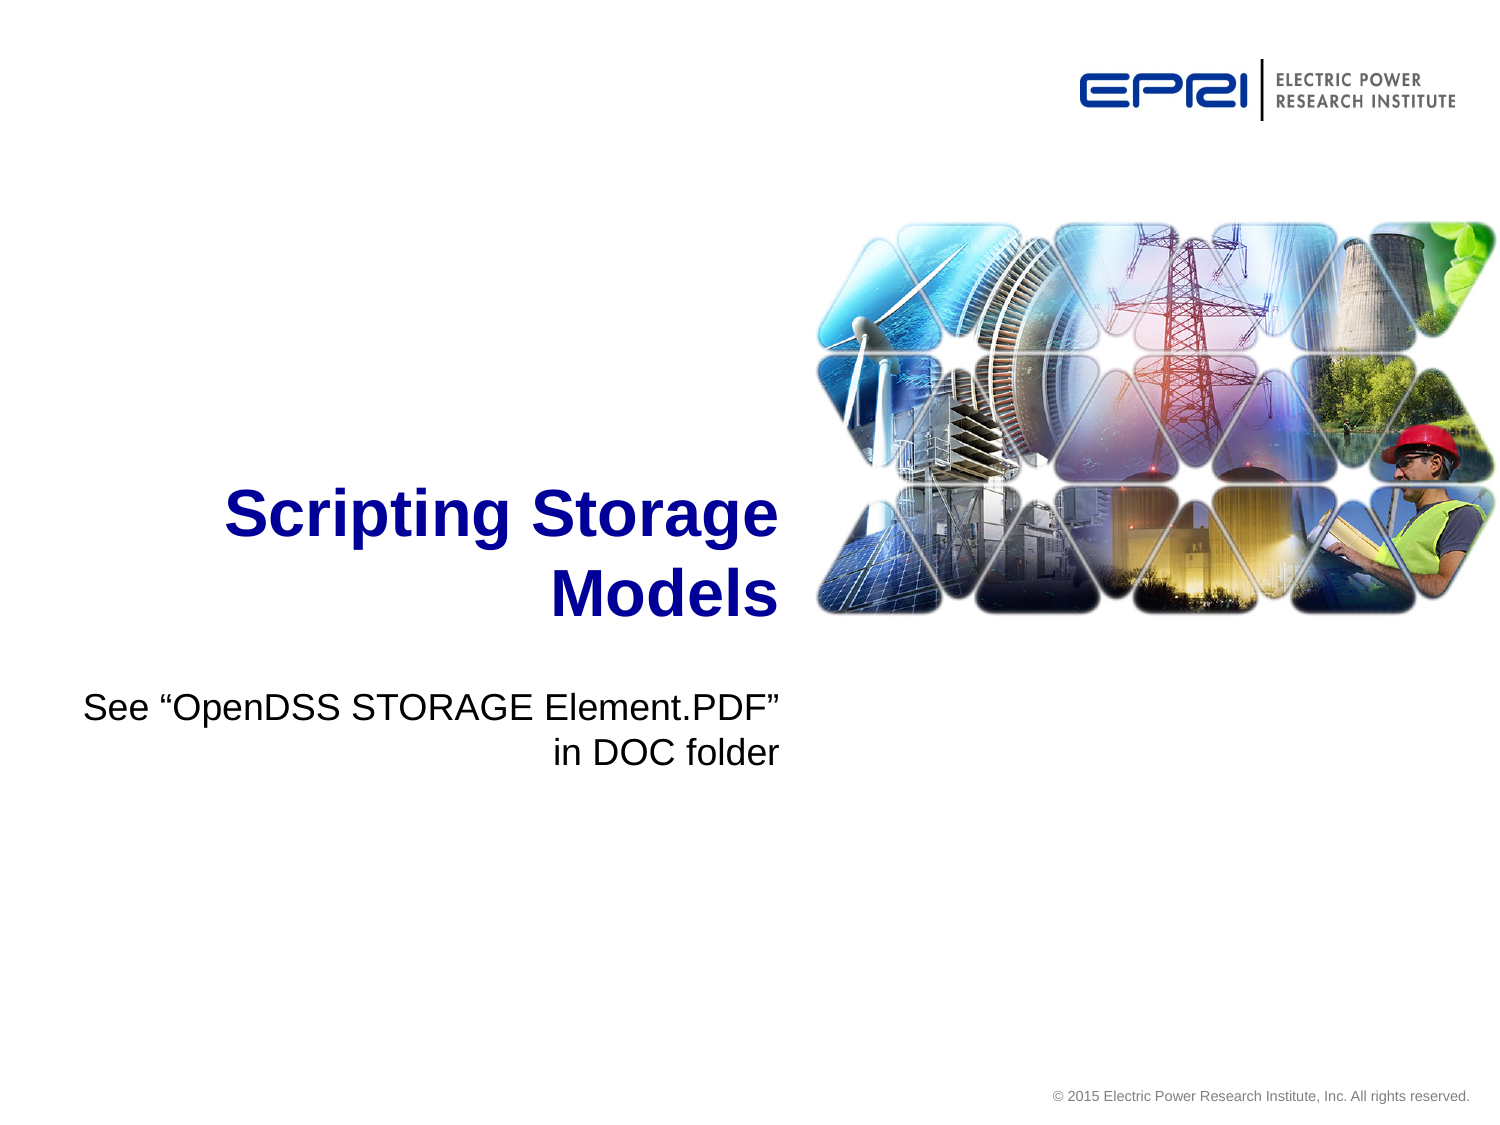

# Scripting Storage Models
See “OpenDSS STORAGE Element.PDF” in DOC folder